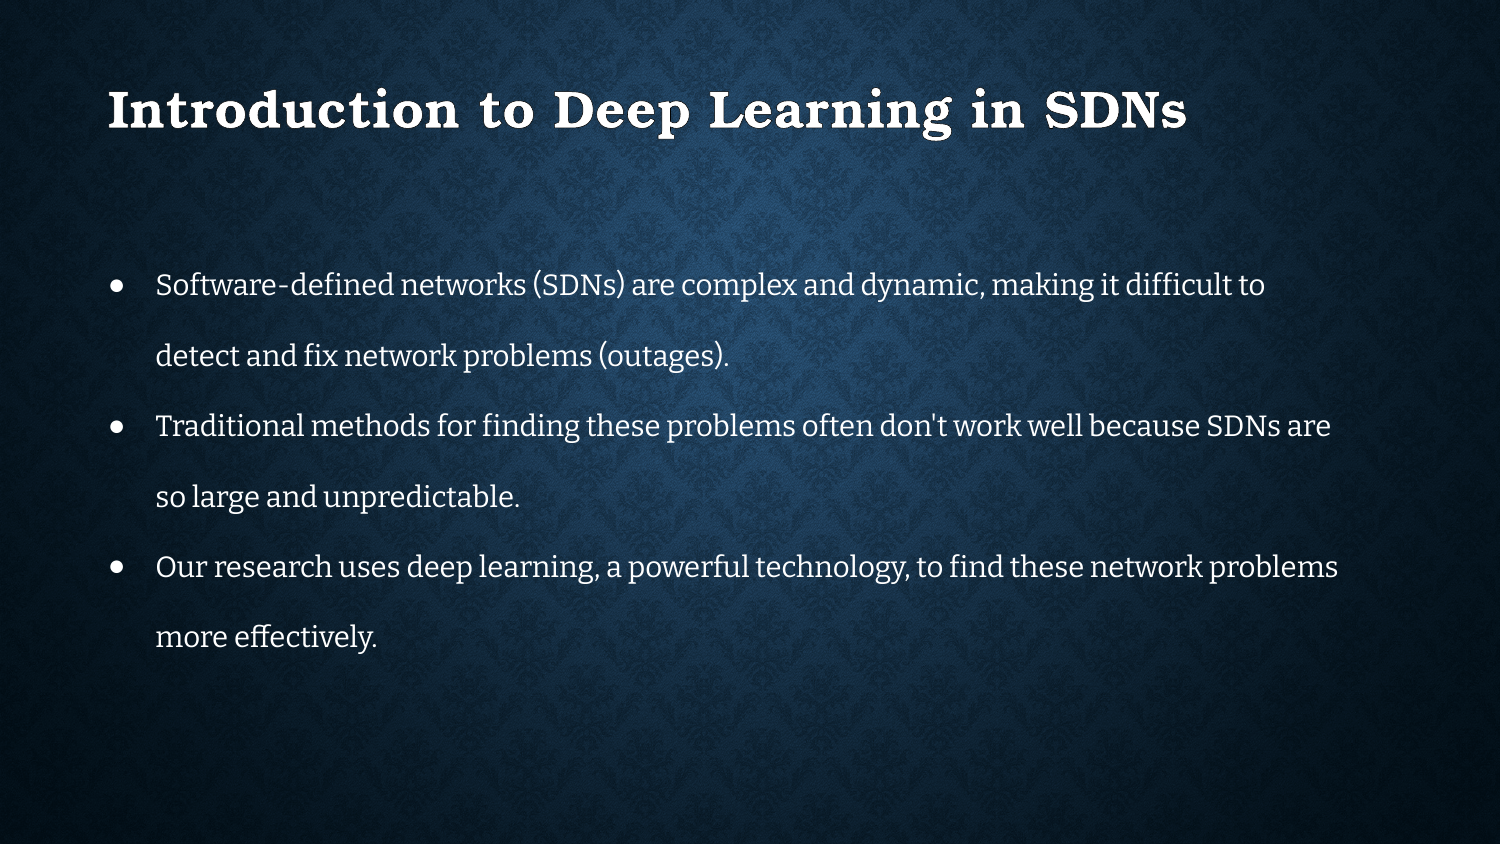

# Introduction to Deep Learning in SDNs
Software-defined networks (SDNs) are complex and dynamic, making it difficult to detect and fix network problems (outages).
Traditional methods for finding these problems often don't work well because SDNs are so large and unpredictable.
Our research uses deep learning, a powerful technology, to find these network problems more effectively.